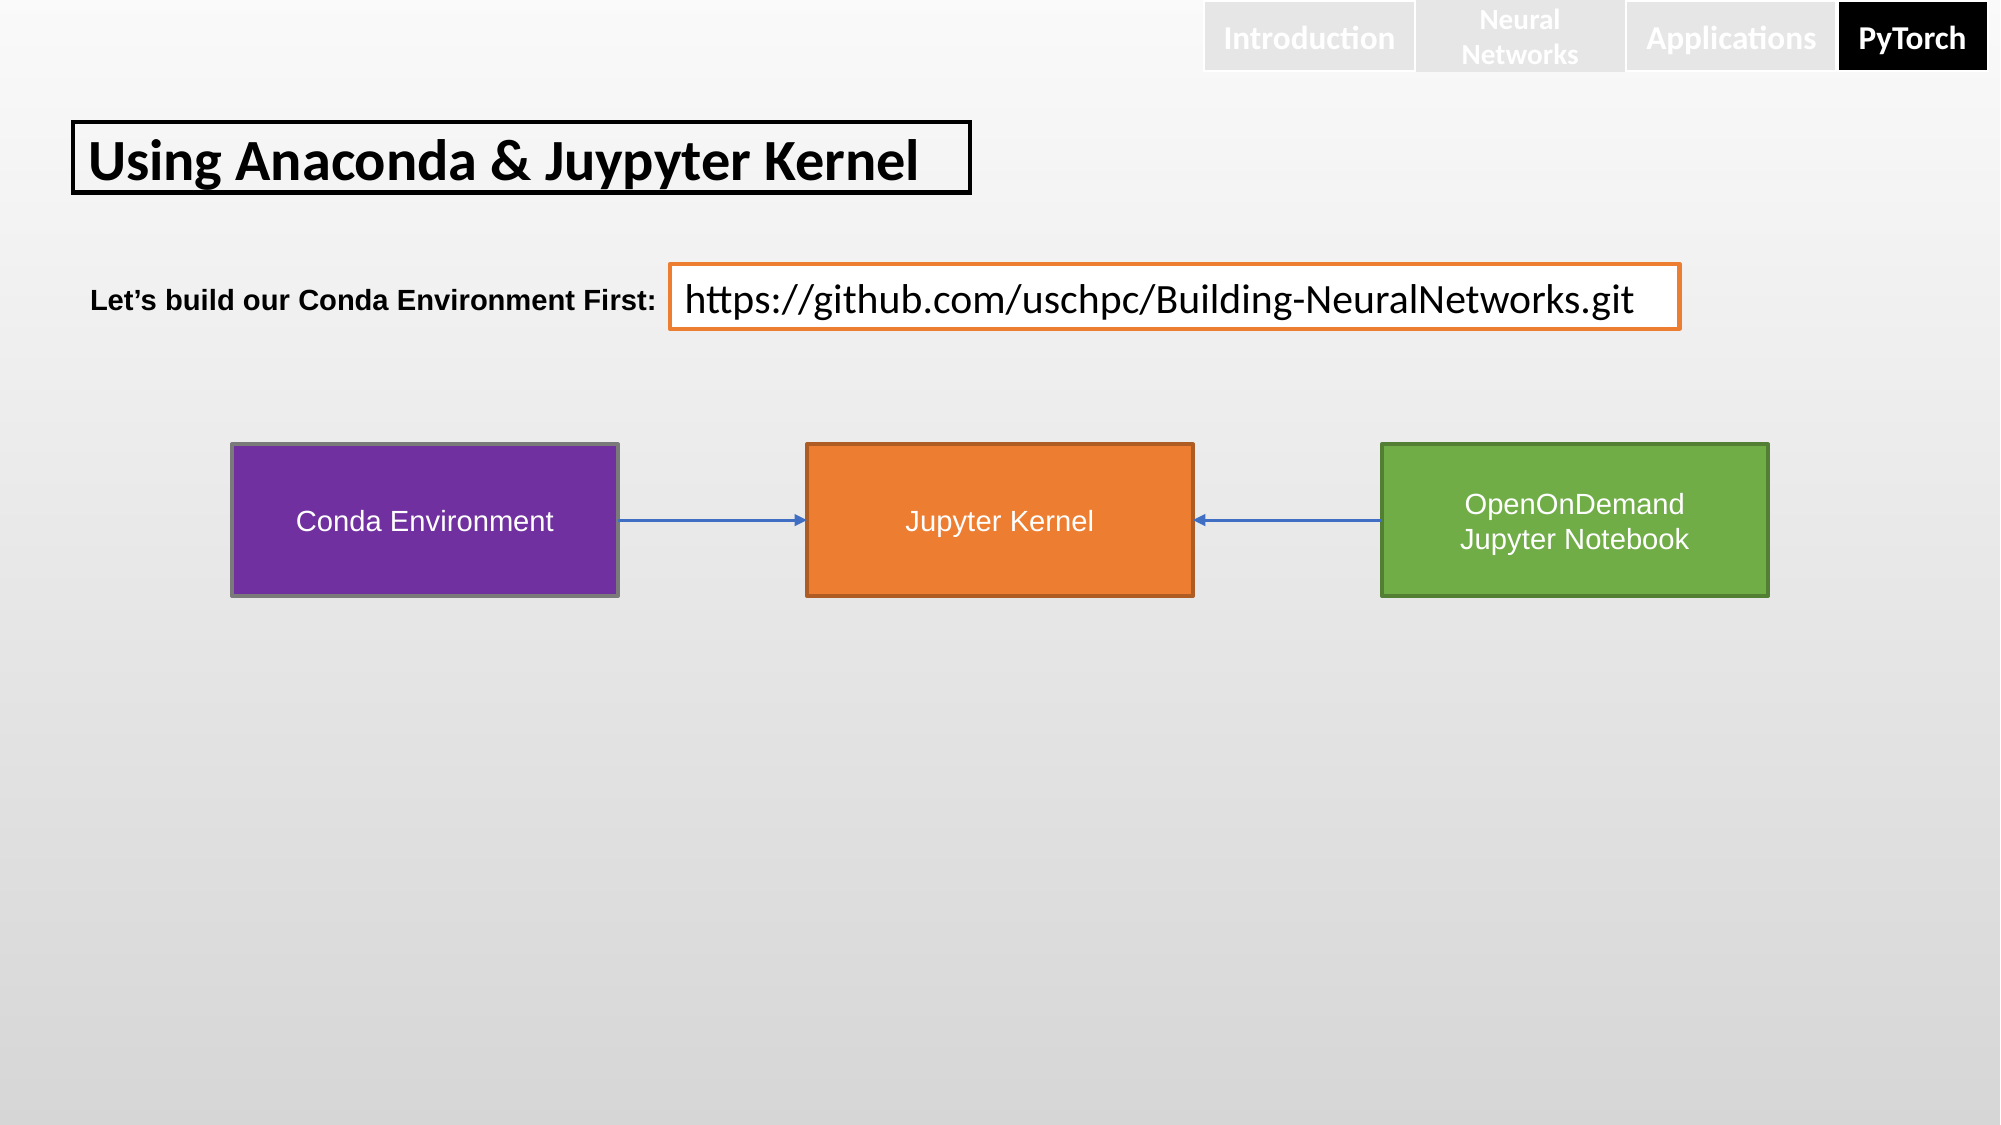

Neural Networks
Introduction
Applications
PyTorch
Using Anaconda & Juypyter Kernel
https://github.com/uschpc/Building-NeuralNetworks.git
Let’s build our Conda Environment First:
Jupyter Kernel
OpenOnDemand
Jupyter Notebook
Conda Environment